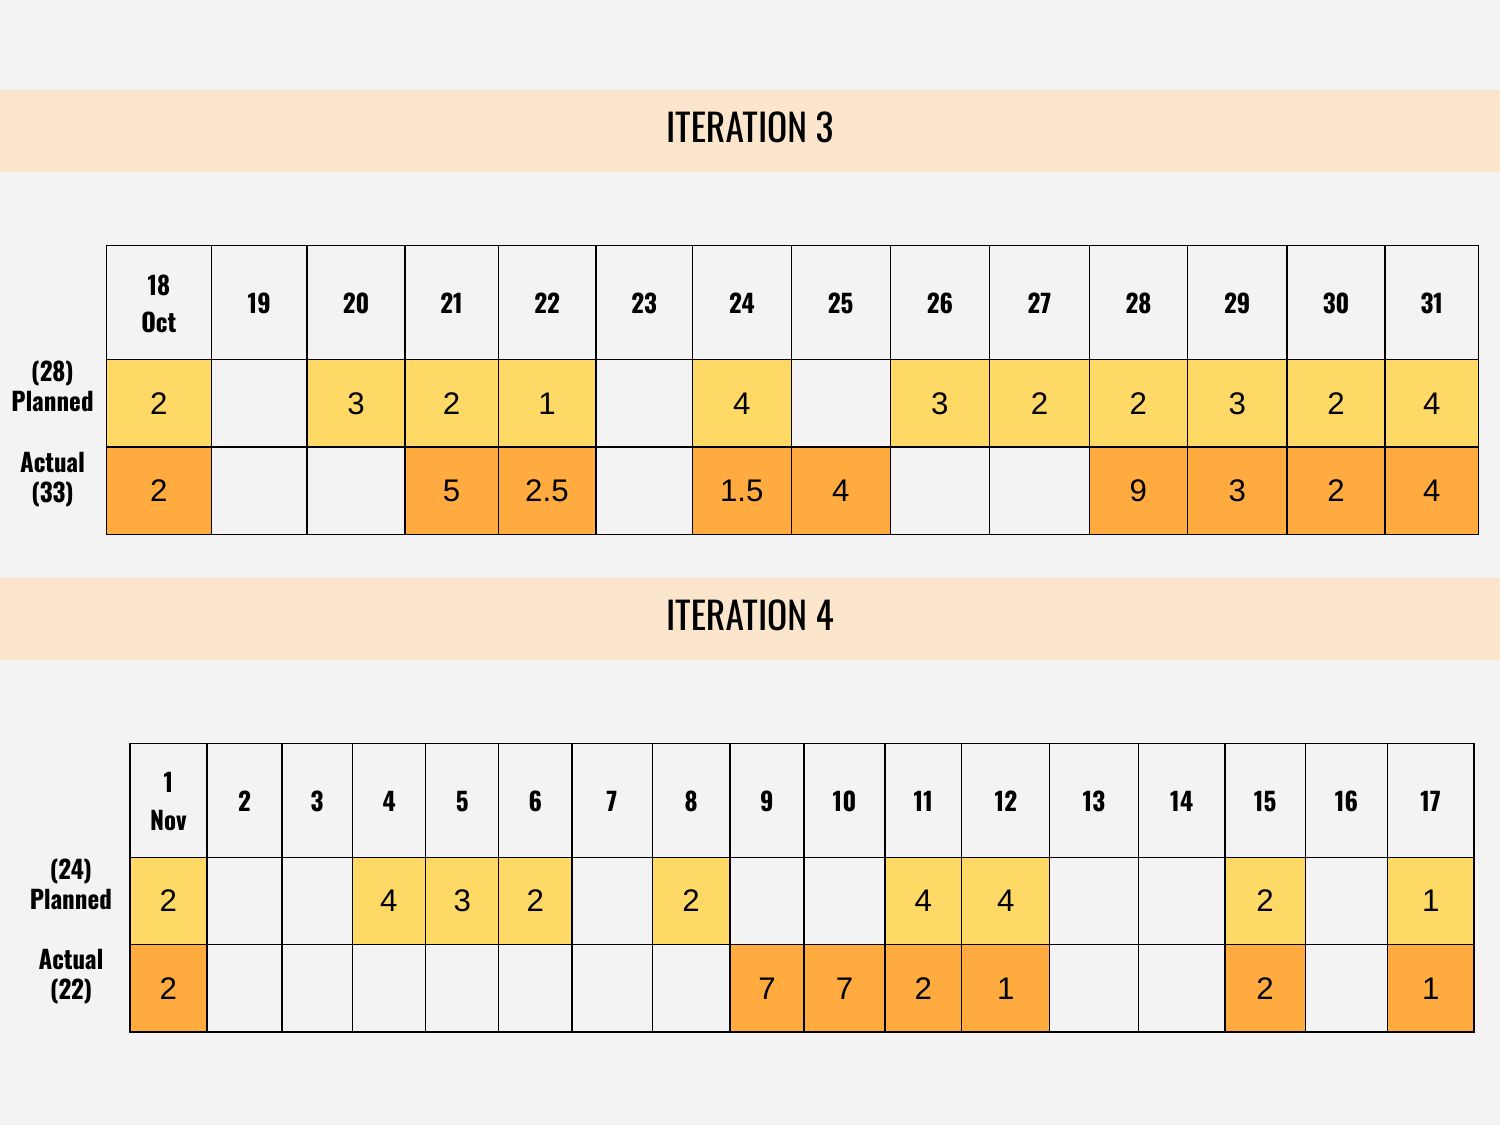

ITERATION 3
| 18 Oct | 19 | 20 | 21 | 22 | 23 | 24 | 25 | 26 | 27 | 28 | 29 | 30 | 31 |
| --- | --- | --- | --- | --- | --- | --- | --- | --- | --- | --- | --- | --- | --- |
| 2 |  | 3 | 2 | 1 |  | 4 |  | 3 | 2 | 2 | 3 | 2 | 4 |
| 2 |  |  | 5 | 2.5 |  | 1.5 | 4 |  |  | 9 | 3 | 2 | 4 |
(28)
Planned
Actual
(33)
ITERATION 4
| 1 Nov | 2 | 3 | 4 | 5 | 6 | 7 | 8 | 9 | 10 | 11 | 12 | 13 | 14 | 15 | 16 | 17 |
| --- | --- | --- | --- | --- | --- | --- | --- | --- | --- | --- | --- | --- | --- | --- | --- | --- |
| 2 |  |  | 4 | 3 | 2 |  | 2 |  |  | 4 | 4 |  |  | 2 |  | 1 |
| 2 |  |  |  |  |  |  |  | 7 | 7 | 2 | 1 |  |  | 2 |  | 1 |
(24)
Planned
Actual
(22)